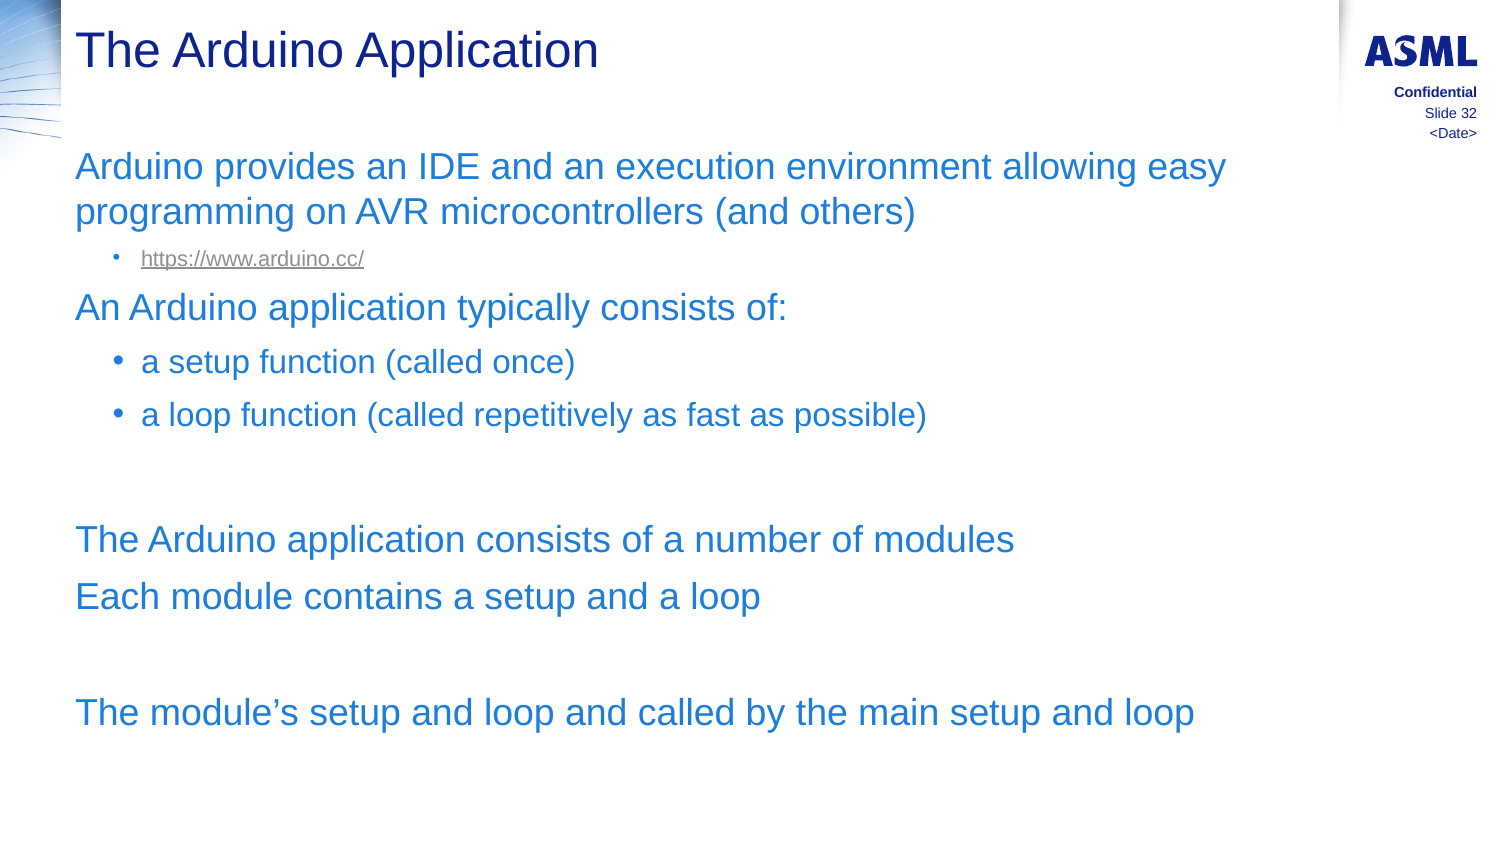

# The Arduino Application

Confidential
Slide 32
<Date>
Arduino provides an IDE and an execution environment allowing easy programming on AVR microcontrollers (and others)
https://www.arduino.cc/
An Arduino application typically consists of:
a setup function (called once)
a loop function (called repetitively as fast as possible)

The Arduino application consists of a number of modules
Each module contains a setup and a loop

The module’s setup and loop and called by the main setup and loop